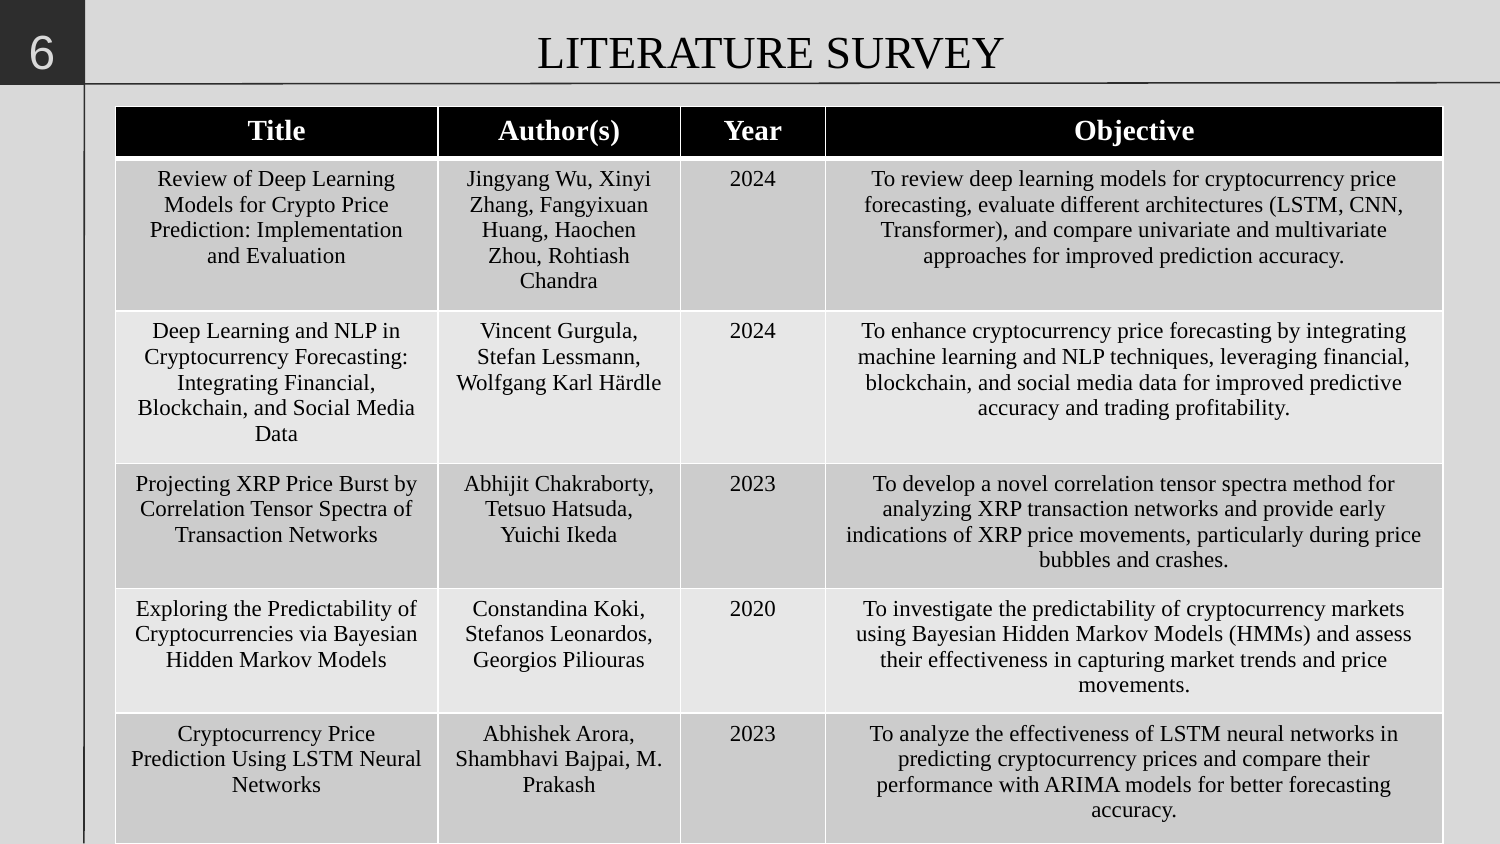

6
LITERATURE SURVEY
| Title | Author(s) | Year | Objective |
| --- | --- | --- | --- |
| Review of Deep Learning Models for Crypto Price Prediction: Implementation and Evaluation | Jingyang Wu, Xinyi Zhang, Fangyixuan Huang, Haochen Zhou, Rohtiash Chandra | 2024 | To review deep learning models for cryptocurrency price forecasting, evaluate different architectures (LSTM, CNN, Transformer), and compare univariate and multivariate approaches for improved prediction accuracy. |
| Deep Learning and NLP in Cryptocurrency Forecasting: Integrating Financial, Blockchain, and Social Media Data | Vincent Gurgula, Stefan Lessmann, Wolfgang Karl Härdle | 2024 | To enhance cryptocurrency price forecasting by integrating machine learning and NLP techniques, leveraging financial, blockchain, and social media data for improved predictive accuracy and trading profitability. |
| Projecting XRP Price Burst by Correlation Tensor Spectra of Transaction Networks | Abhijit Chakraborty, Tetsuo Hatsuda, Yuichi Ikeda | 2023 | To develop a novel correlation tensor spectra method for analyzing XRP transaction networks and provide early indications of XRP price movements, particularly during price bubbles and crashes. |
| Exploring the Predictability of Cryptocurrencies via Bayesian Hidden Markov Models | Constandina Koki, Stefanos Leonardos, Georgios Piliouras | 2020 | To investigate the predictability of cryptocurrency markets using Bayesian Hidden Markov Models (HMMs) and assess their effectiveness in capturing market trends and price movements. |
| Cryptocurrency Price Prediction Using LSTM Neural Networks | Abhishek Arora, Shambhavi Bajpai, M. Prakash | 2023 | To analyze the effectiveness of LSTM neural networks in predicting cryptocurrency prices and compare their performance with ARIMA models for better forecasting accuracy. |